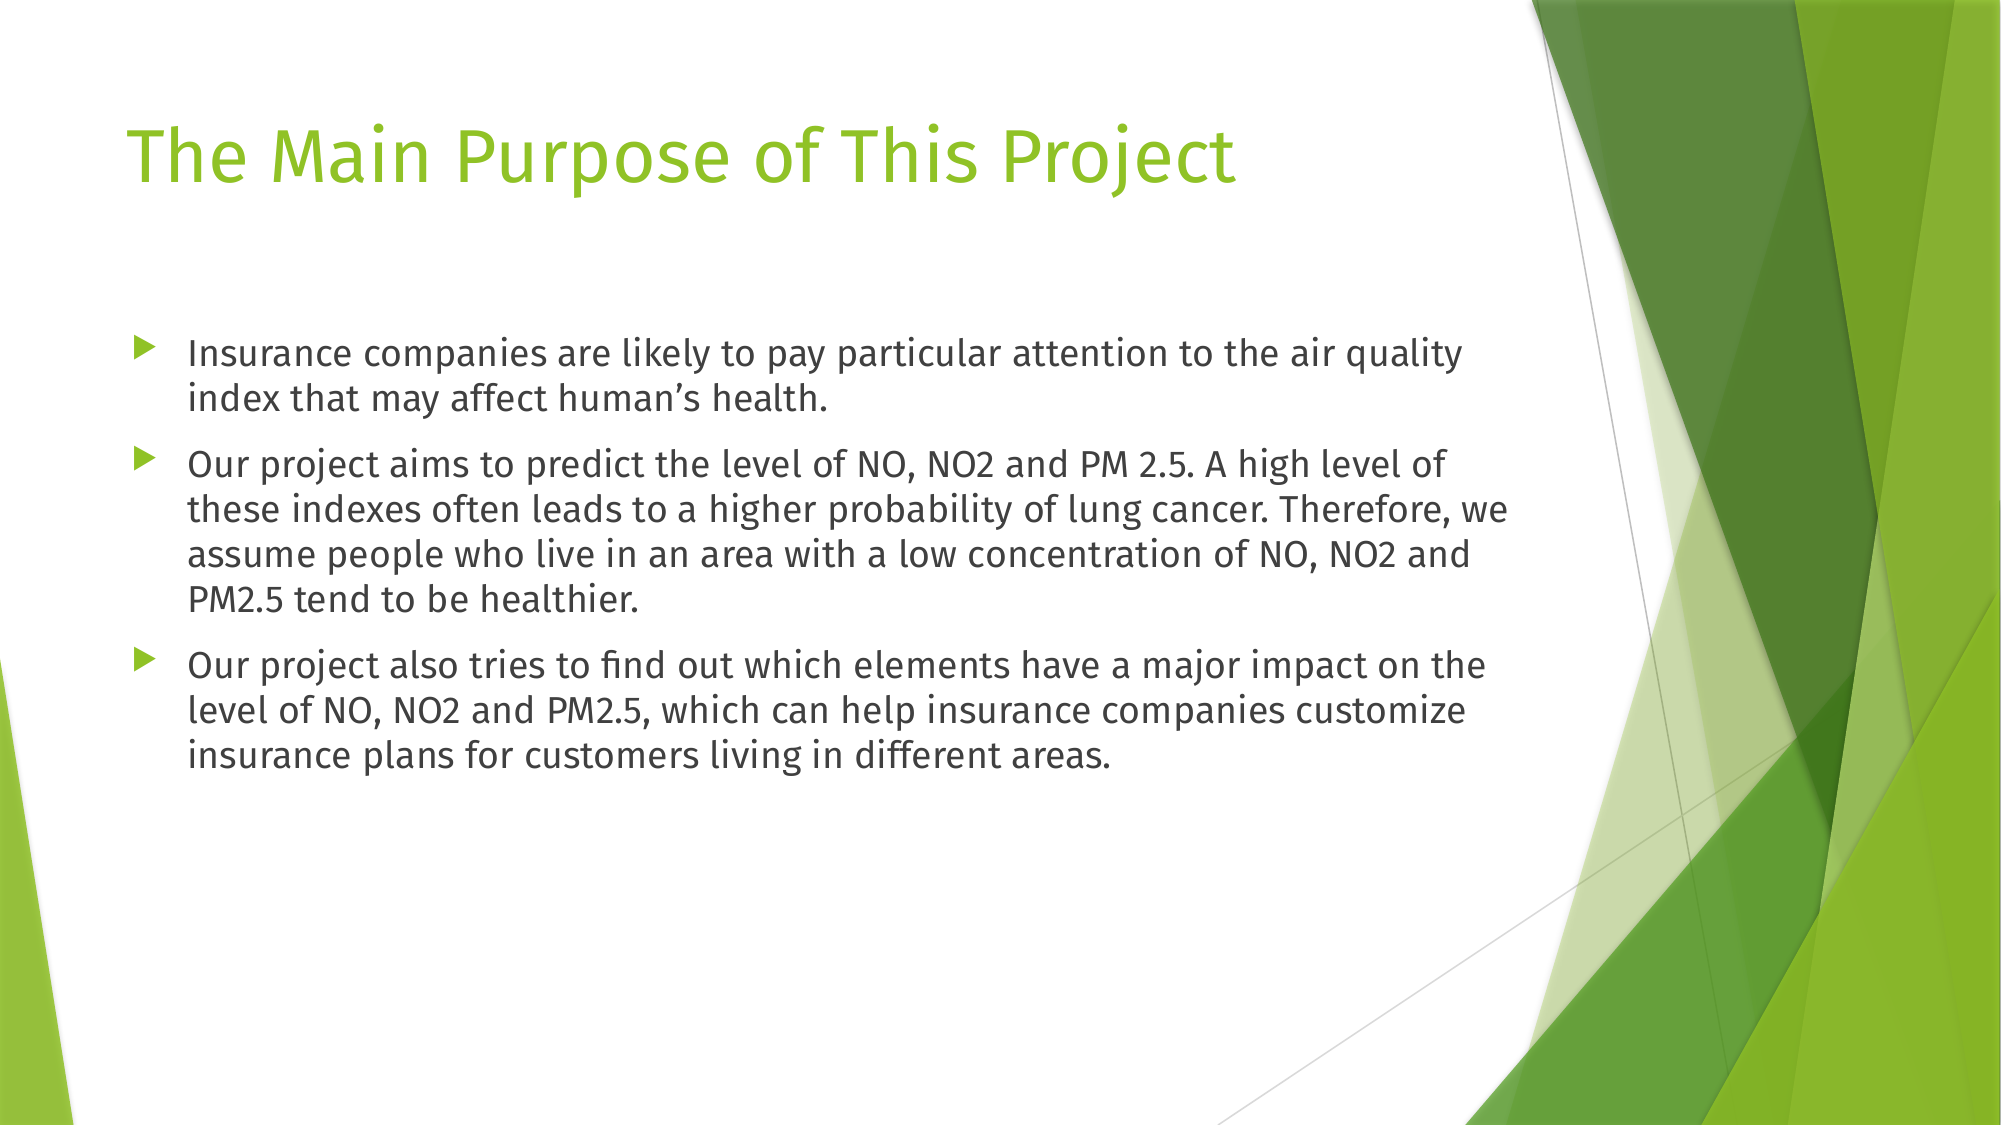

# The Main Purpose of This Project
Insurance companies are likely to pay particular attention to the air quality index that may affect human’s health.
Our project aims to predict the level of NO, NO2 and PM 2.5. A high level of these indexes often leads to a higher probability of lung cancer. Therefore, we assume people who live in an area with a low concentration of NO, NO2 and PM2.5 tend to be healthier.
Our project also tries to find out which elements have a major impact on the level of NO, NO2 and PM2.5, which can help insurance companies customize insurance plans for customers living in different areas.